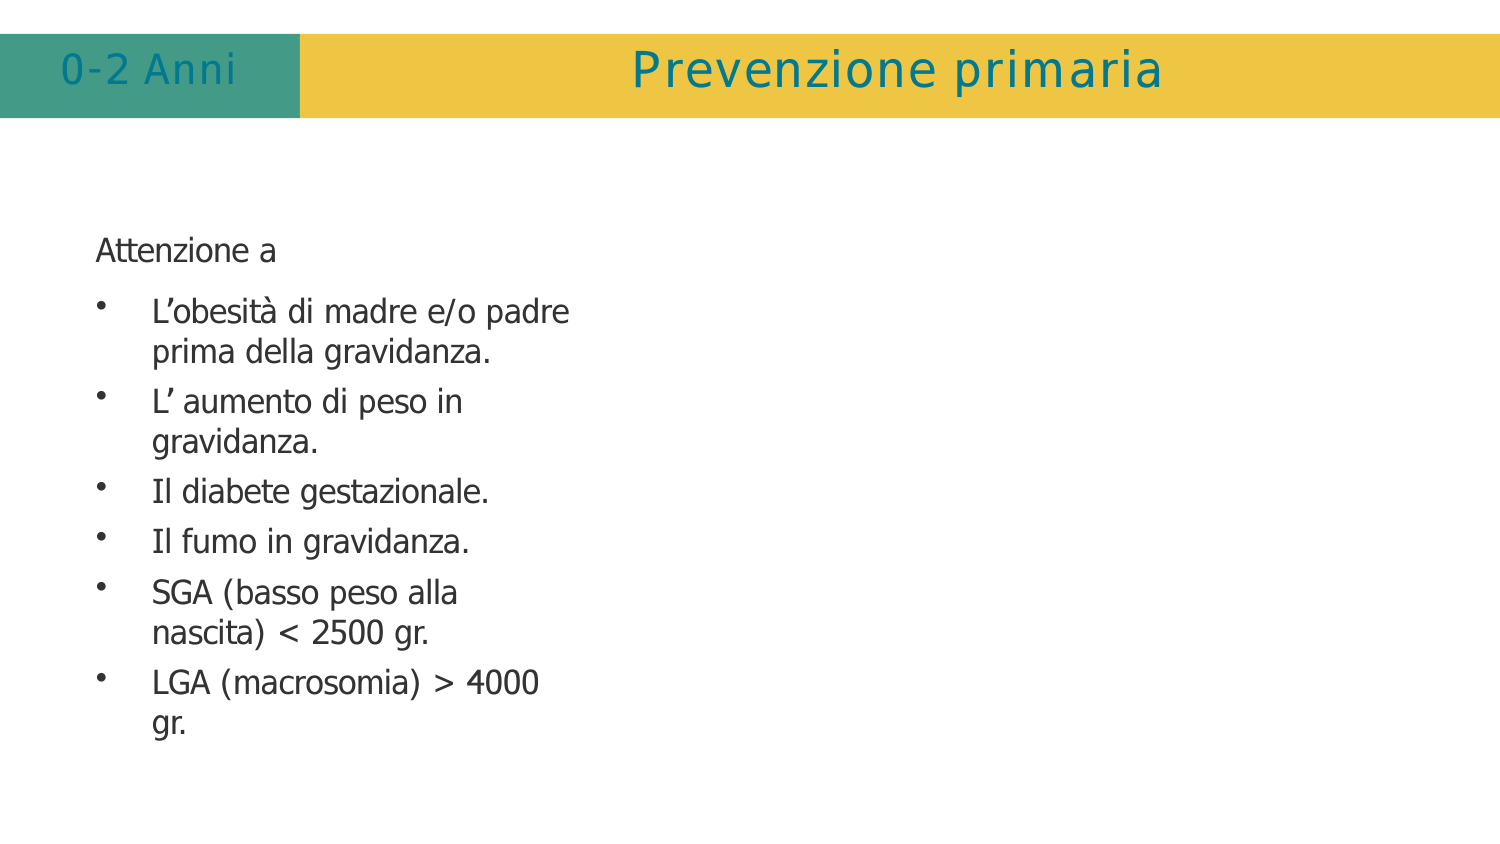

0-2 Anni

Prevenzione primaria
Attenzione a
L’obesità di madre e/o padre prima della gravidanza.
L’ aumento di peso in gravidanza.
Il diabete gestazionale.
Il fumo in gravidanza.
SGA (basso peso alla nascita) < 2500 gr.
LGA (macrosomia) > 4000 gr.